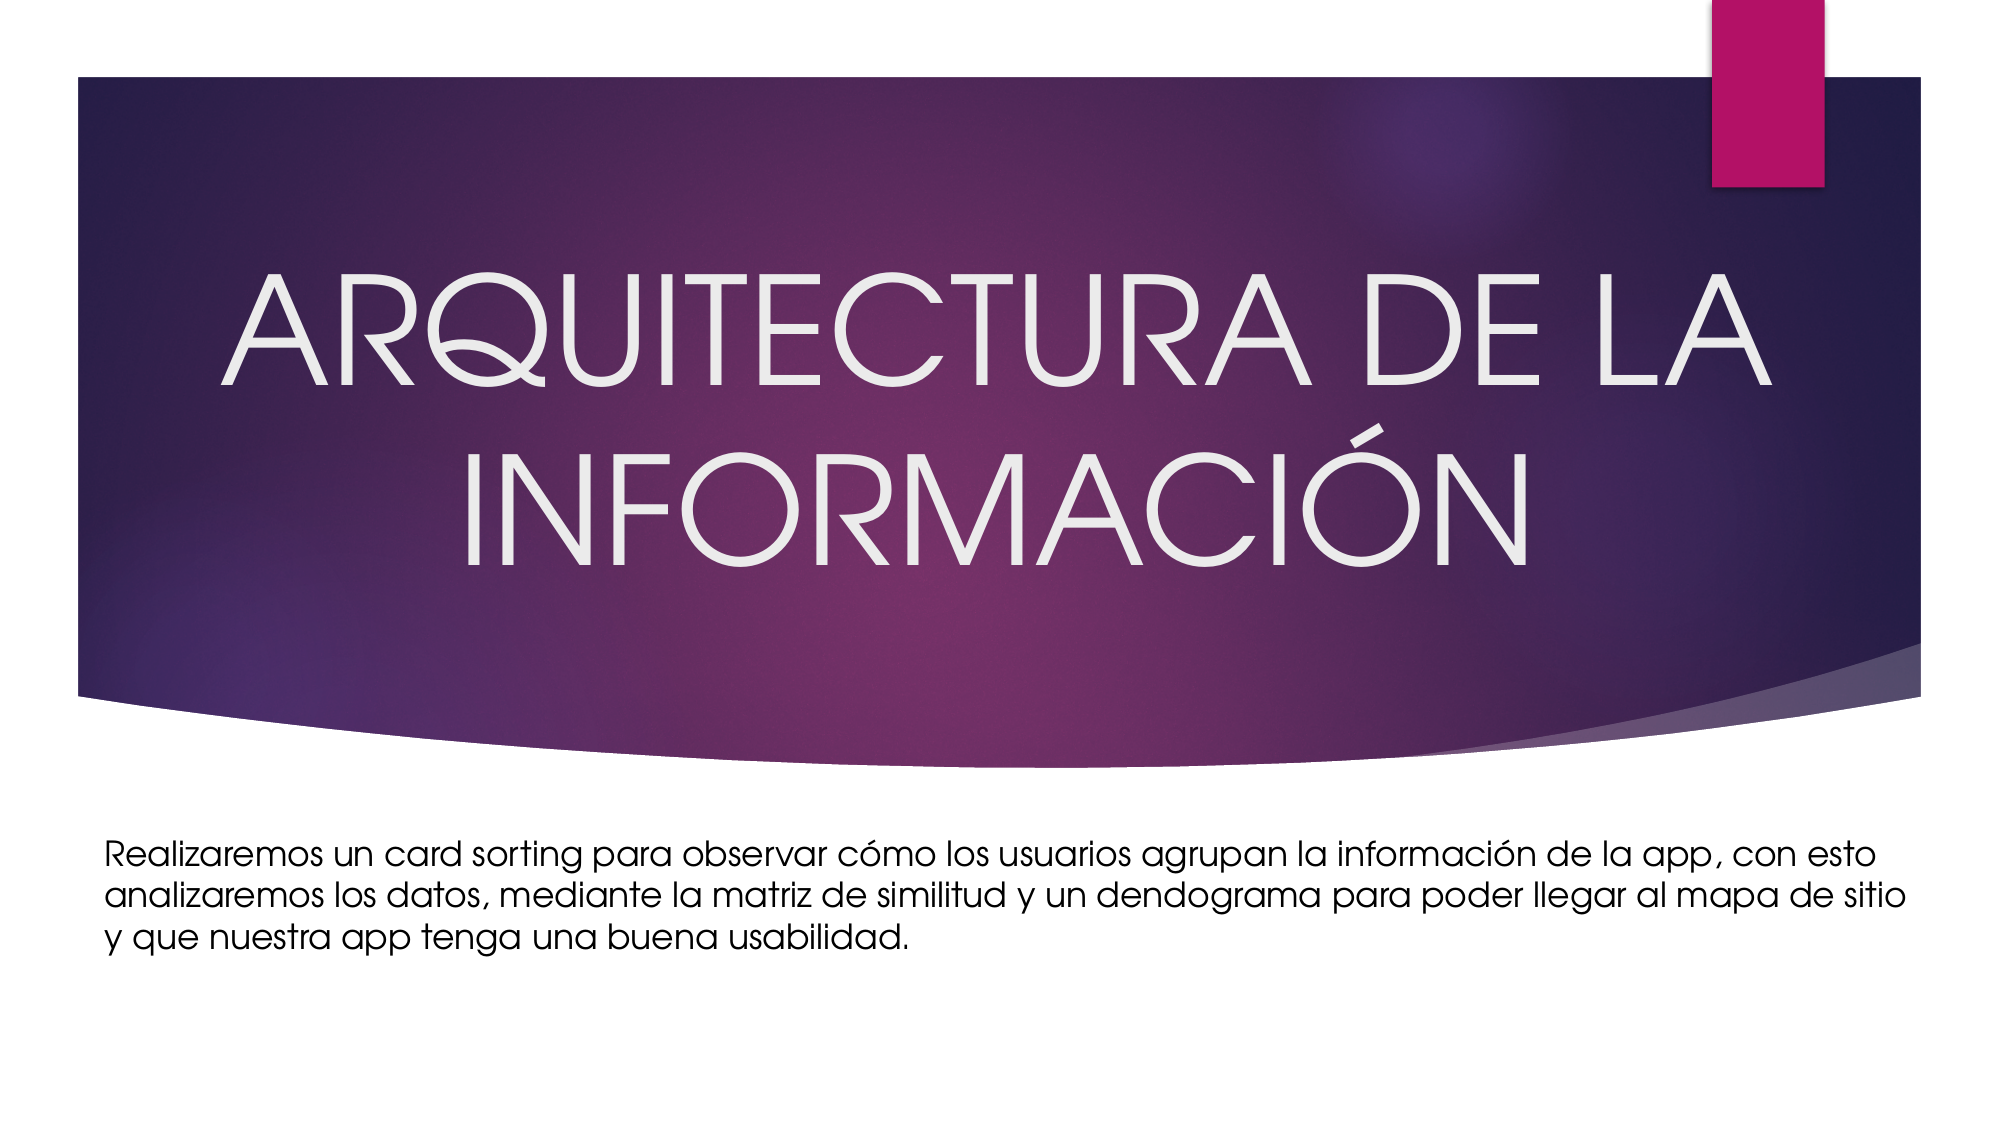

# ARQUITECTURA DE LA INFORMACIÓN
Realizaremos un card sorting para observar cómo los usuarios agrupan la información de la app, con esto analizaremos los datos, mediante la matriz de similitud y un dendograma para poder llegar al mapa de sitio y que nuestra app tenga una buena usabilidad.